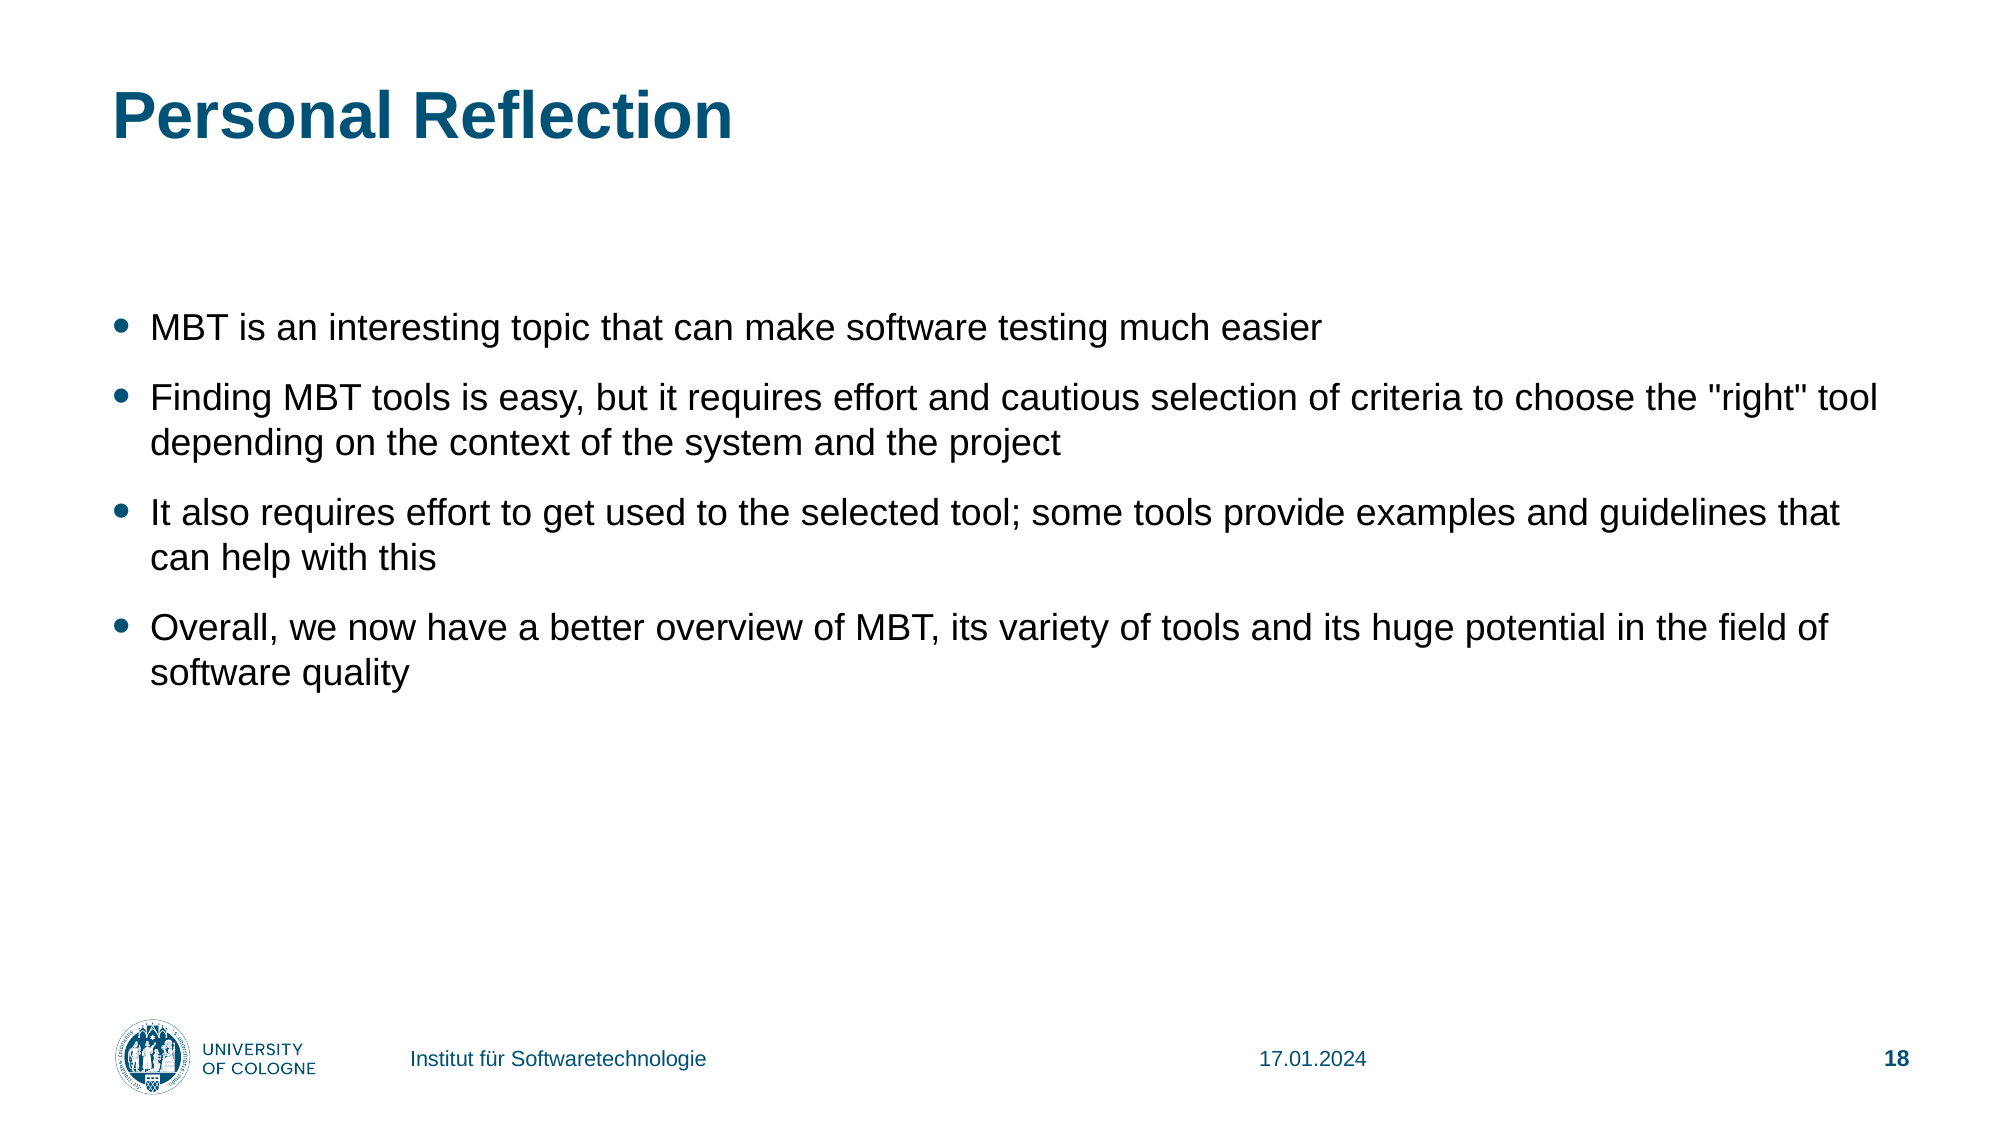

# Personal Reflection
MBT is an interesting topic that can make software testing much easier
Finding MBT tools is easy, but it requires effort and cautious selection of criteria to choose the "right" tool depending on the context of the system and the project
It also requires effort to get used to the selected tool; some tools provide examples and guidelines that can help with this
Overall, we now have a better overview of MBT, its variety of tools and its huge potential in the field of software quality

Institut für Softwaretechnologie
17.01.2024
18